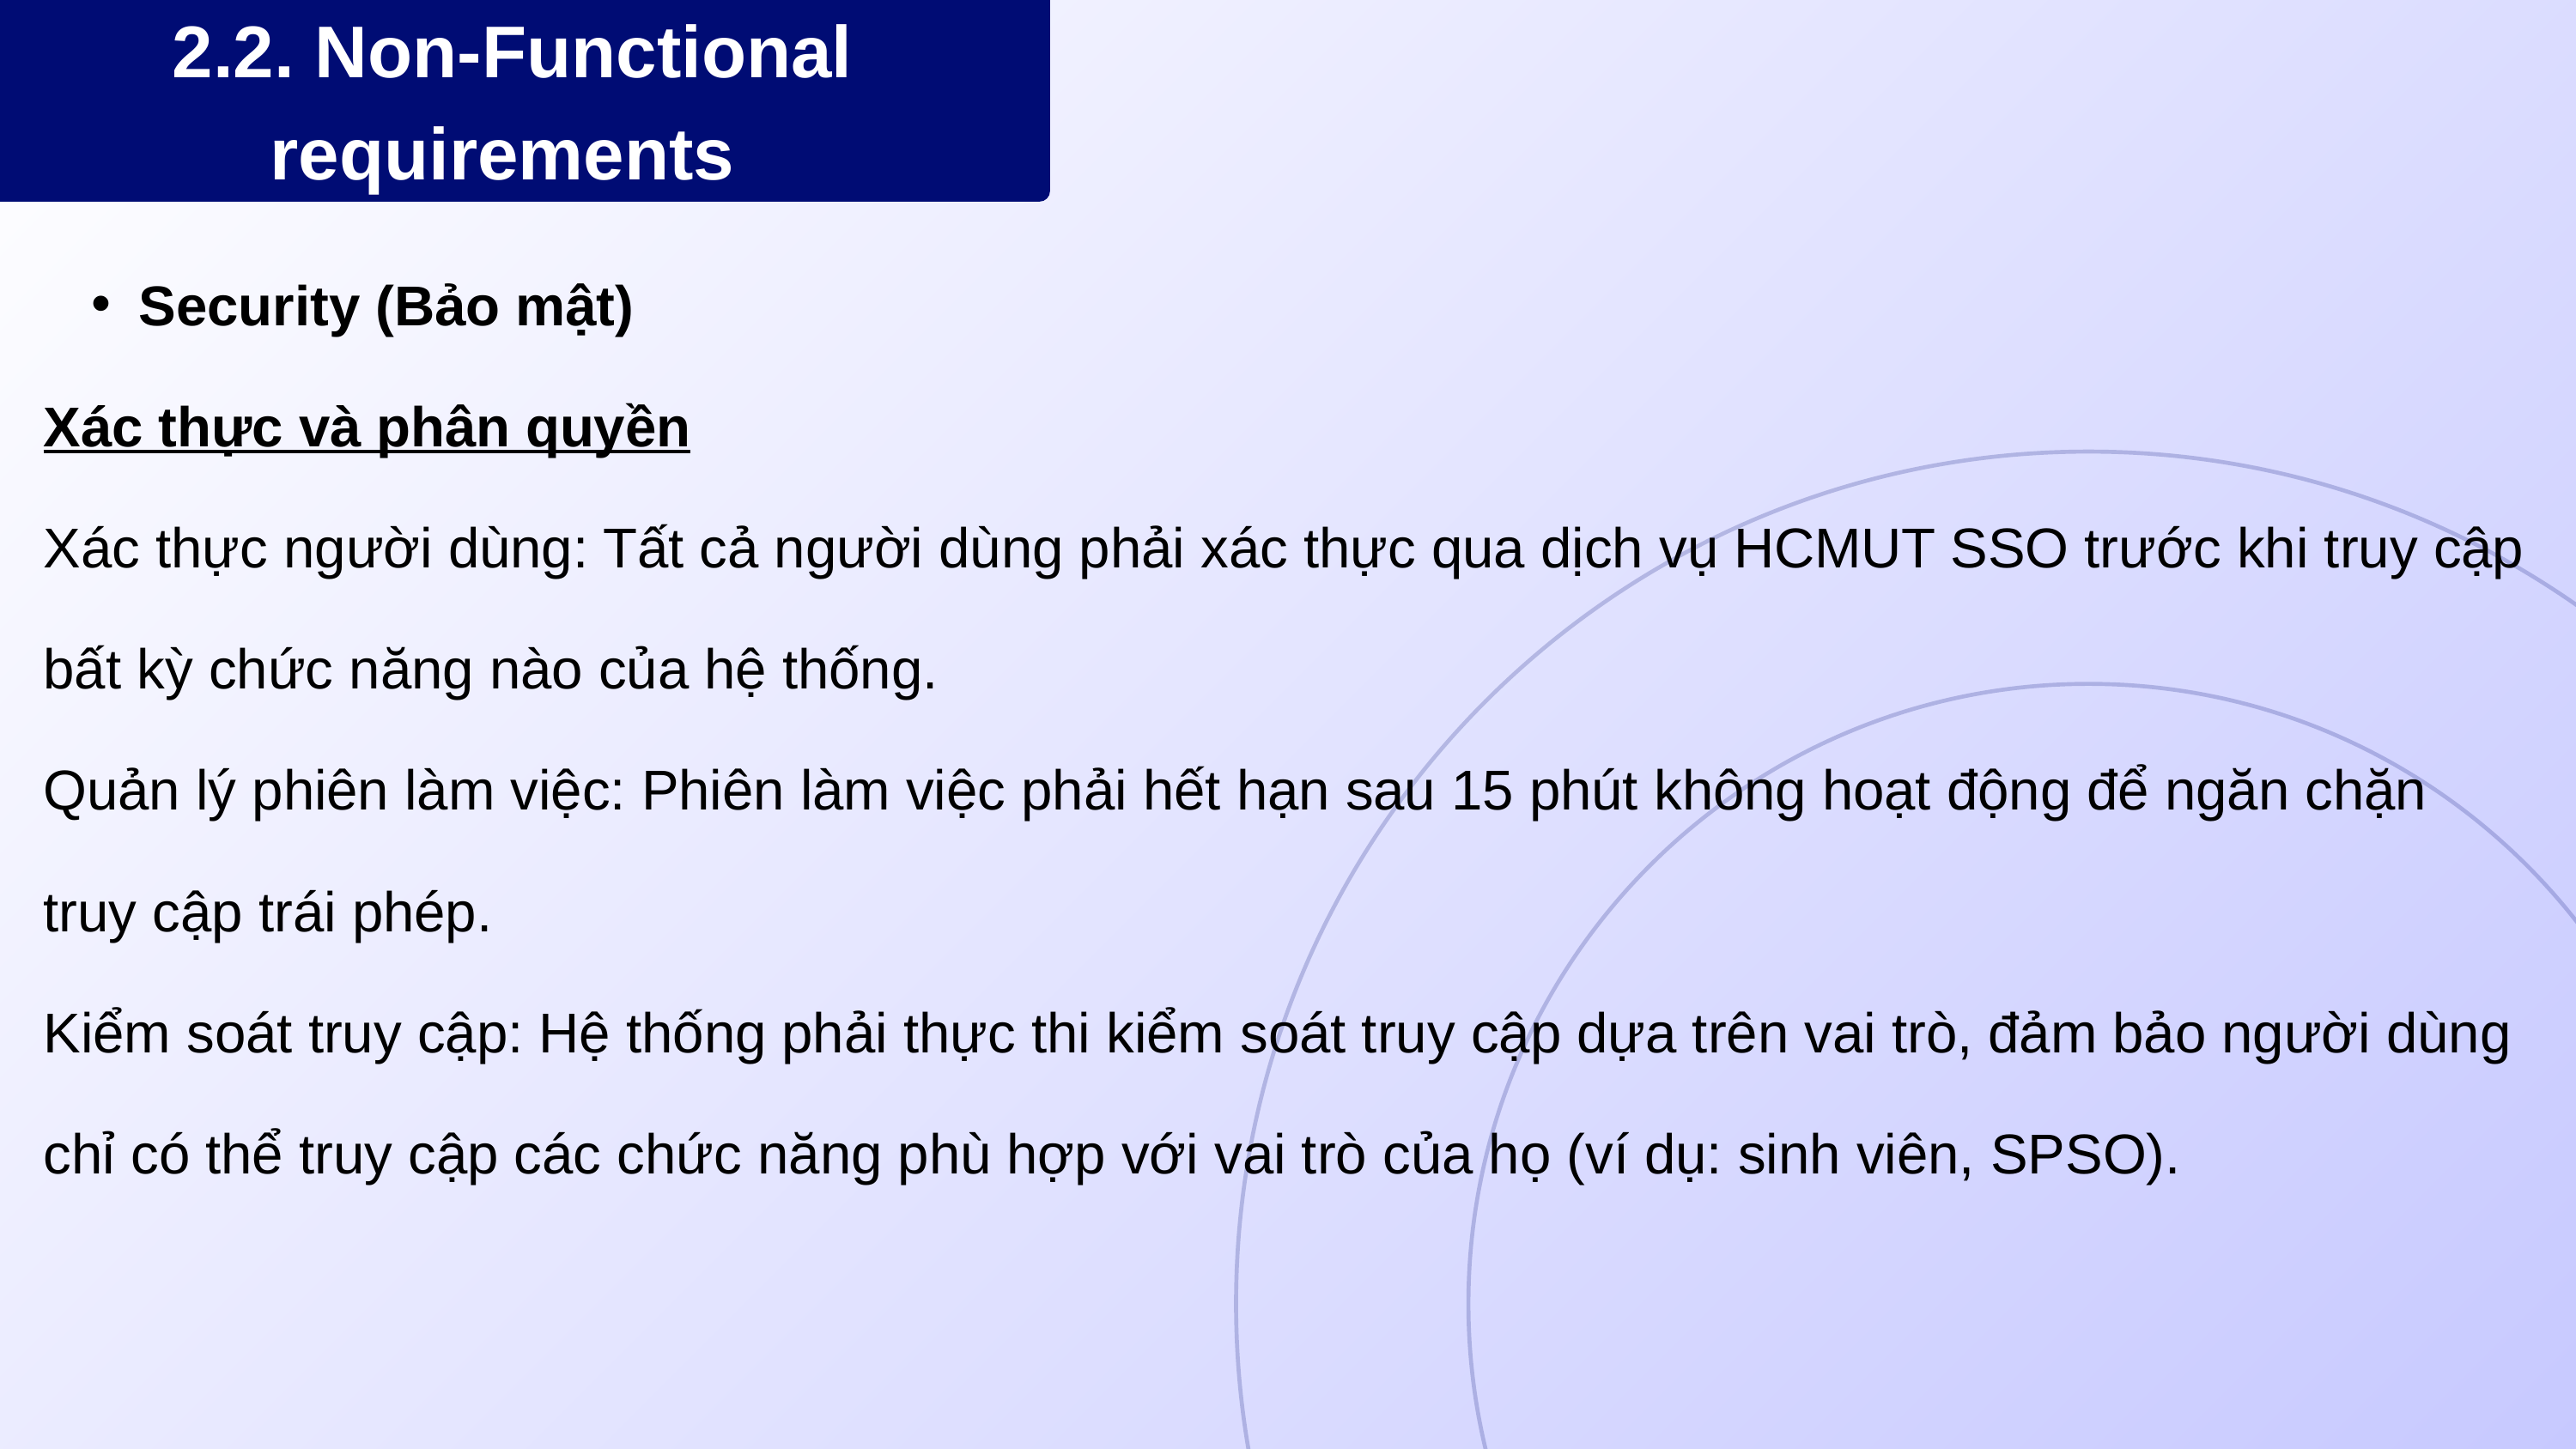

2.2. Non-Functional requirements
Security (Bảo mật)
Xác thực và phân quyền
Xác thực người dùng: Tất cả người dùng phải xác thực qua dịch vụ HCMUT SSO trước khi truy cập bất kỳ chức năng nào của hệ thống.
Quản lý phiên làm việc: Phiên làm việc phải hết hạn sau 15 phút không hoạt động để ngăn chặn truy cập trái phép.
Kiểm soát truy cập: Hệ thống phải thực thi kiểm soát truy cập dựa trên vai trò, đảm bảo người dùng chỉ có thể truy cập các chức năng phù hợp với vai trò của họ (ví dụ: sinh viên, SPSO).